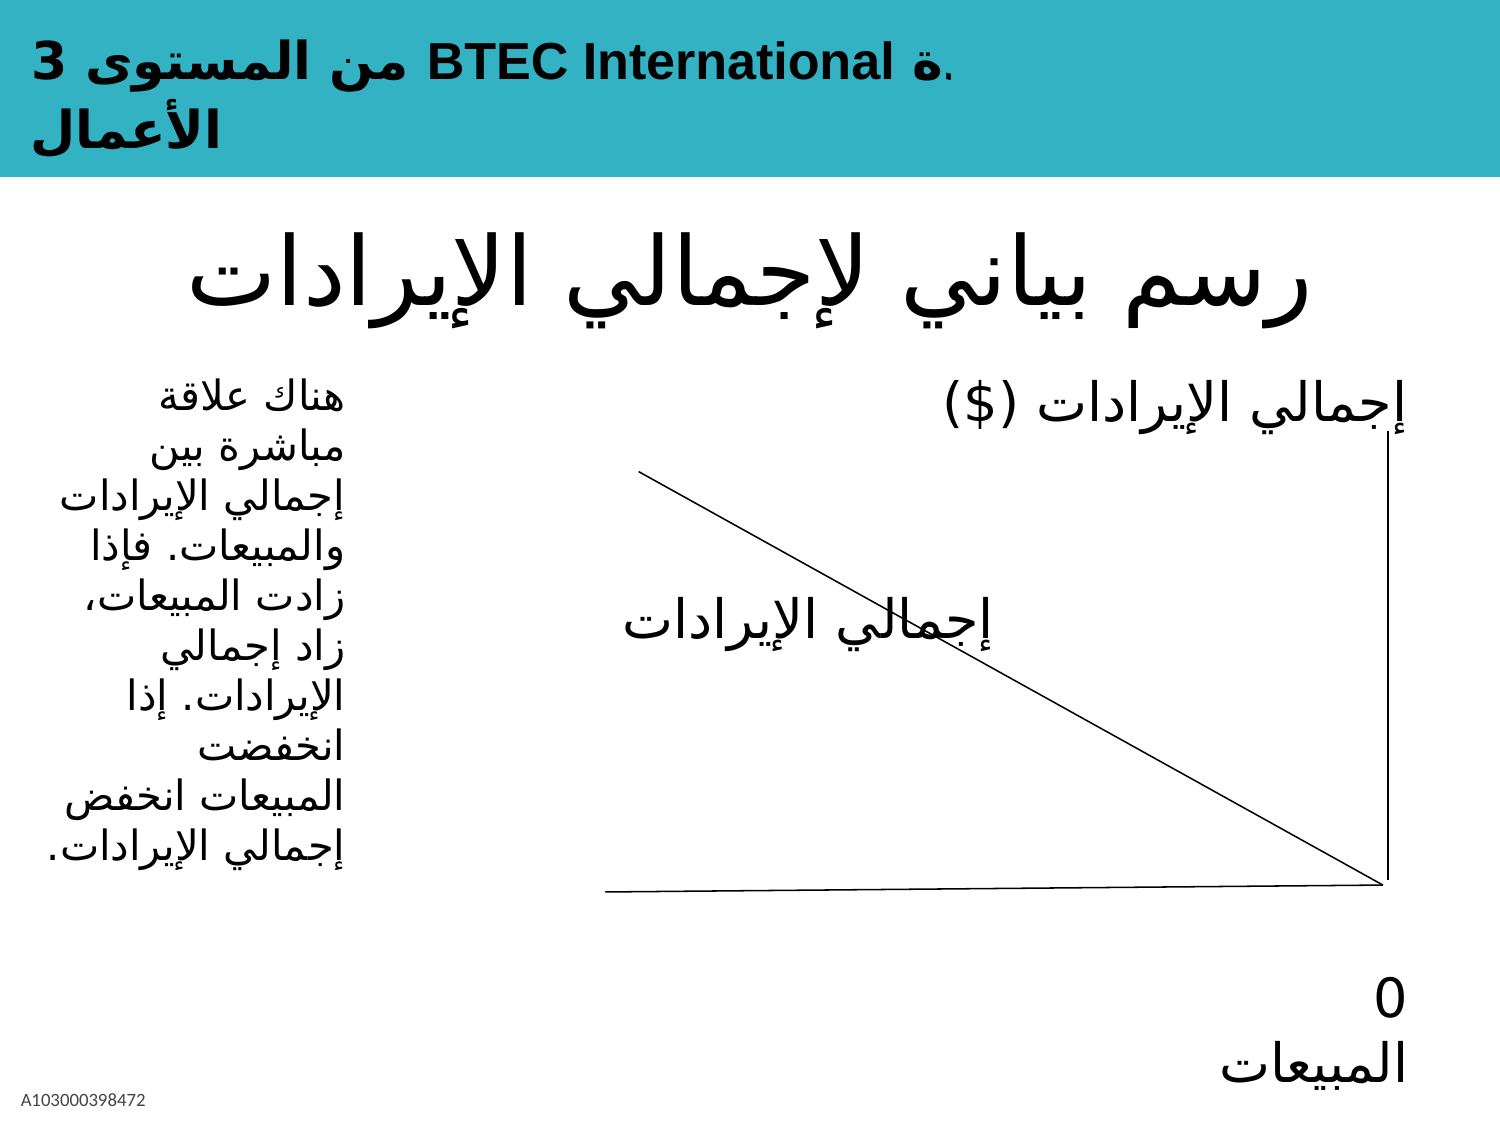

# رسم بياني لإجمالي الإيرادات
إجمالي الإيرادات ($)

                                                                                  إجمالي الإيرادات

0                                                        المبيعات

هناك علاقة مباشرة بين إجمالي الإيرادات والمبيعات. فإذا زادت المبيعات، زاد إجمالي الإيرادات. إذا انخفضت المبيعات انخفض إجمالي الإيرادات.
A103000398472